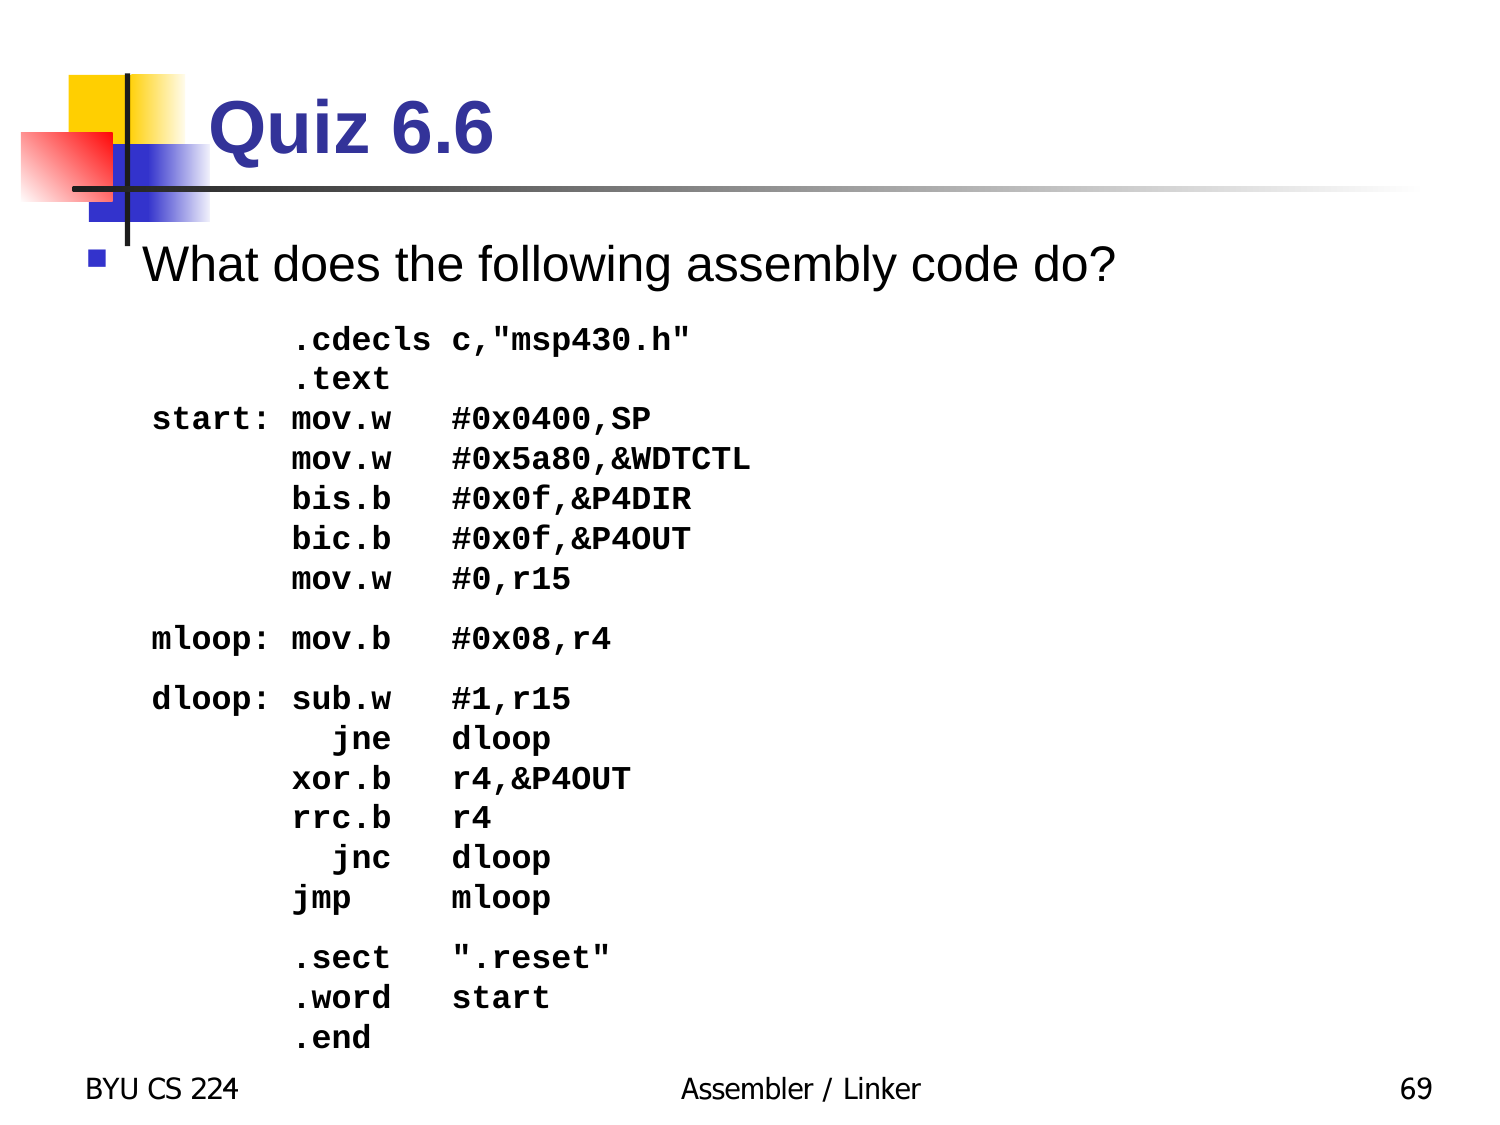

# Quiz 6.6
What does the following assembly code do?
       .cdecls c,"msp430.h"
       .text
start: mov.w   #0x0400,SP
       mov.w   #0x5a80,&WDTCTL
       bis.b   #0x0f,&P4DIR
       bic.b   #0x0f,&P4OUT
       mov.w   #0,r15

mloop: mov.b   #0x08,r4

dloop: sub.w   #1,r15
         jne   dloop
       xor.b   r4,&P4OUT
       rrc.b   r4
         jnc   dloop
       jmp     mloop

       .sect   ".reset"
       .word   start
       .end
BYU CS 224
Assembler / Linker
69